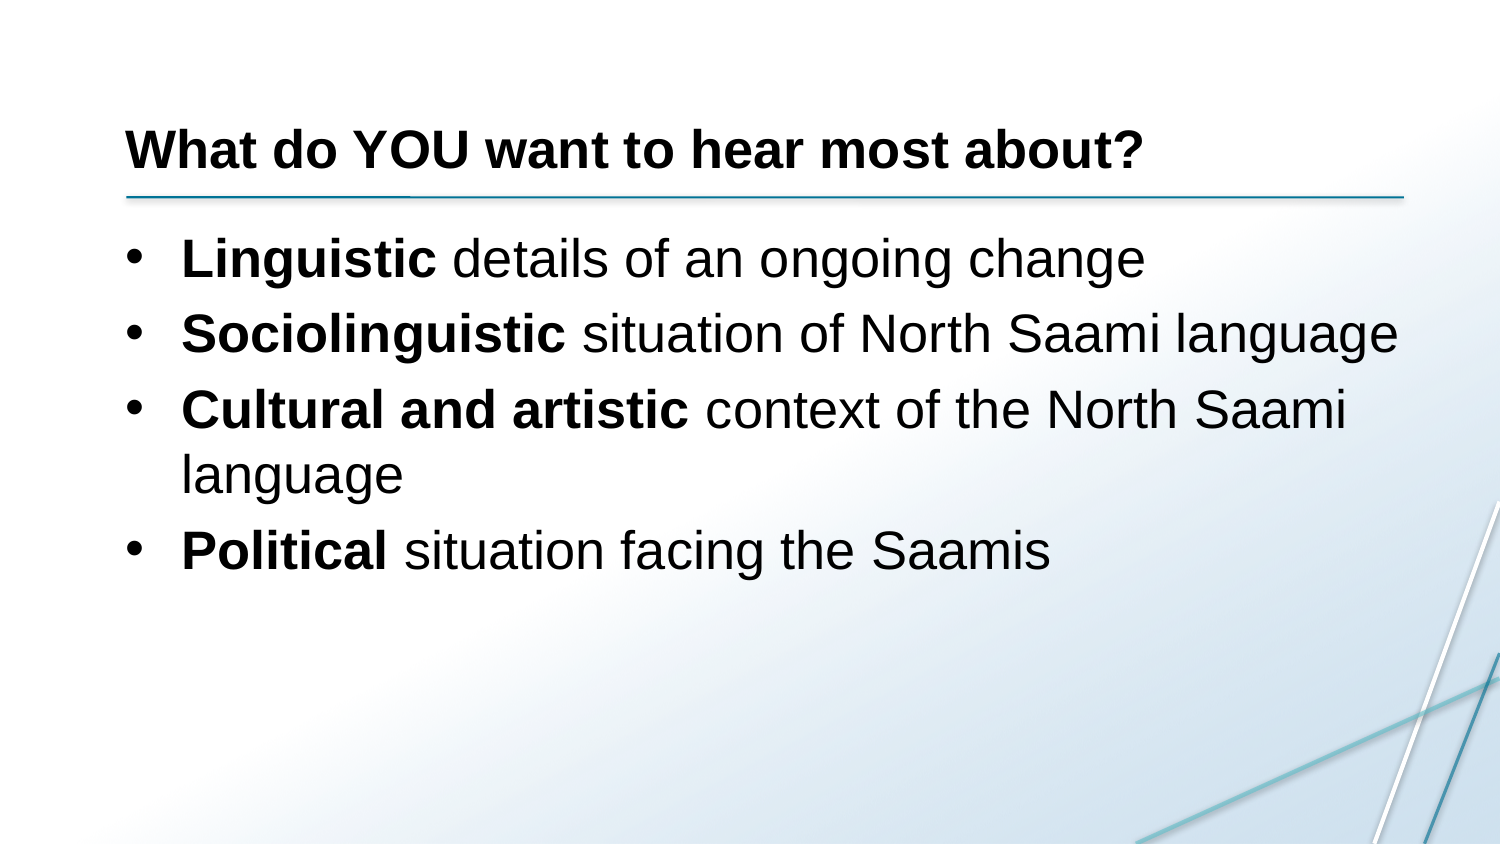

# What do YOU want to hear most about?
Linguistic details of an ongoing change
Sociolinguistic situation of North Saami language
Cultural and artistic context of the North Saami language
Political situation facing the Saamis